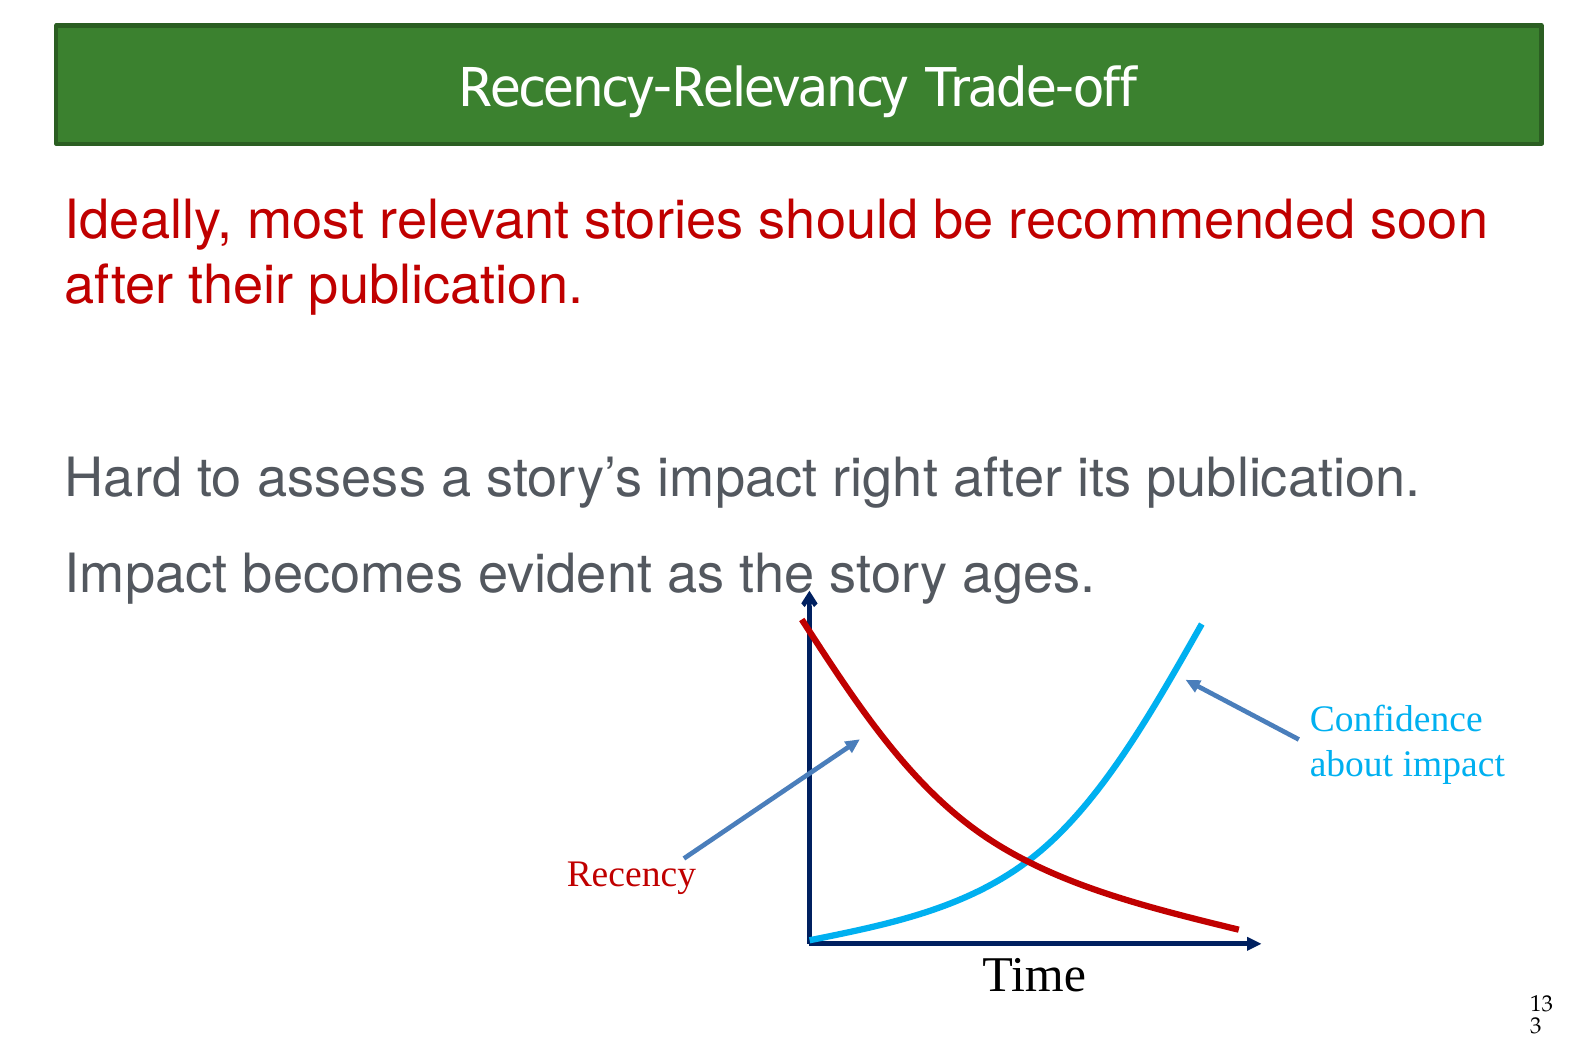

# Recency-Relevancy Trade-off
Ideally, most relevant stories should be recommended soon after their publication.

Hard to assess a story’s impact right after its publication.
Impact becomes evident as the story ages.

Confidence about impact

Recency
Time

133